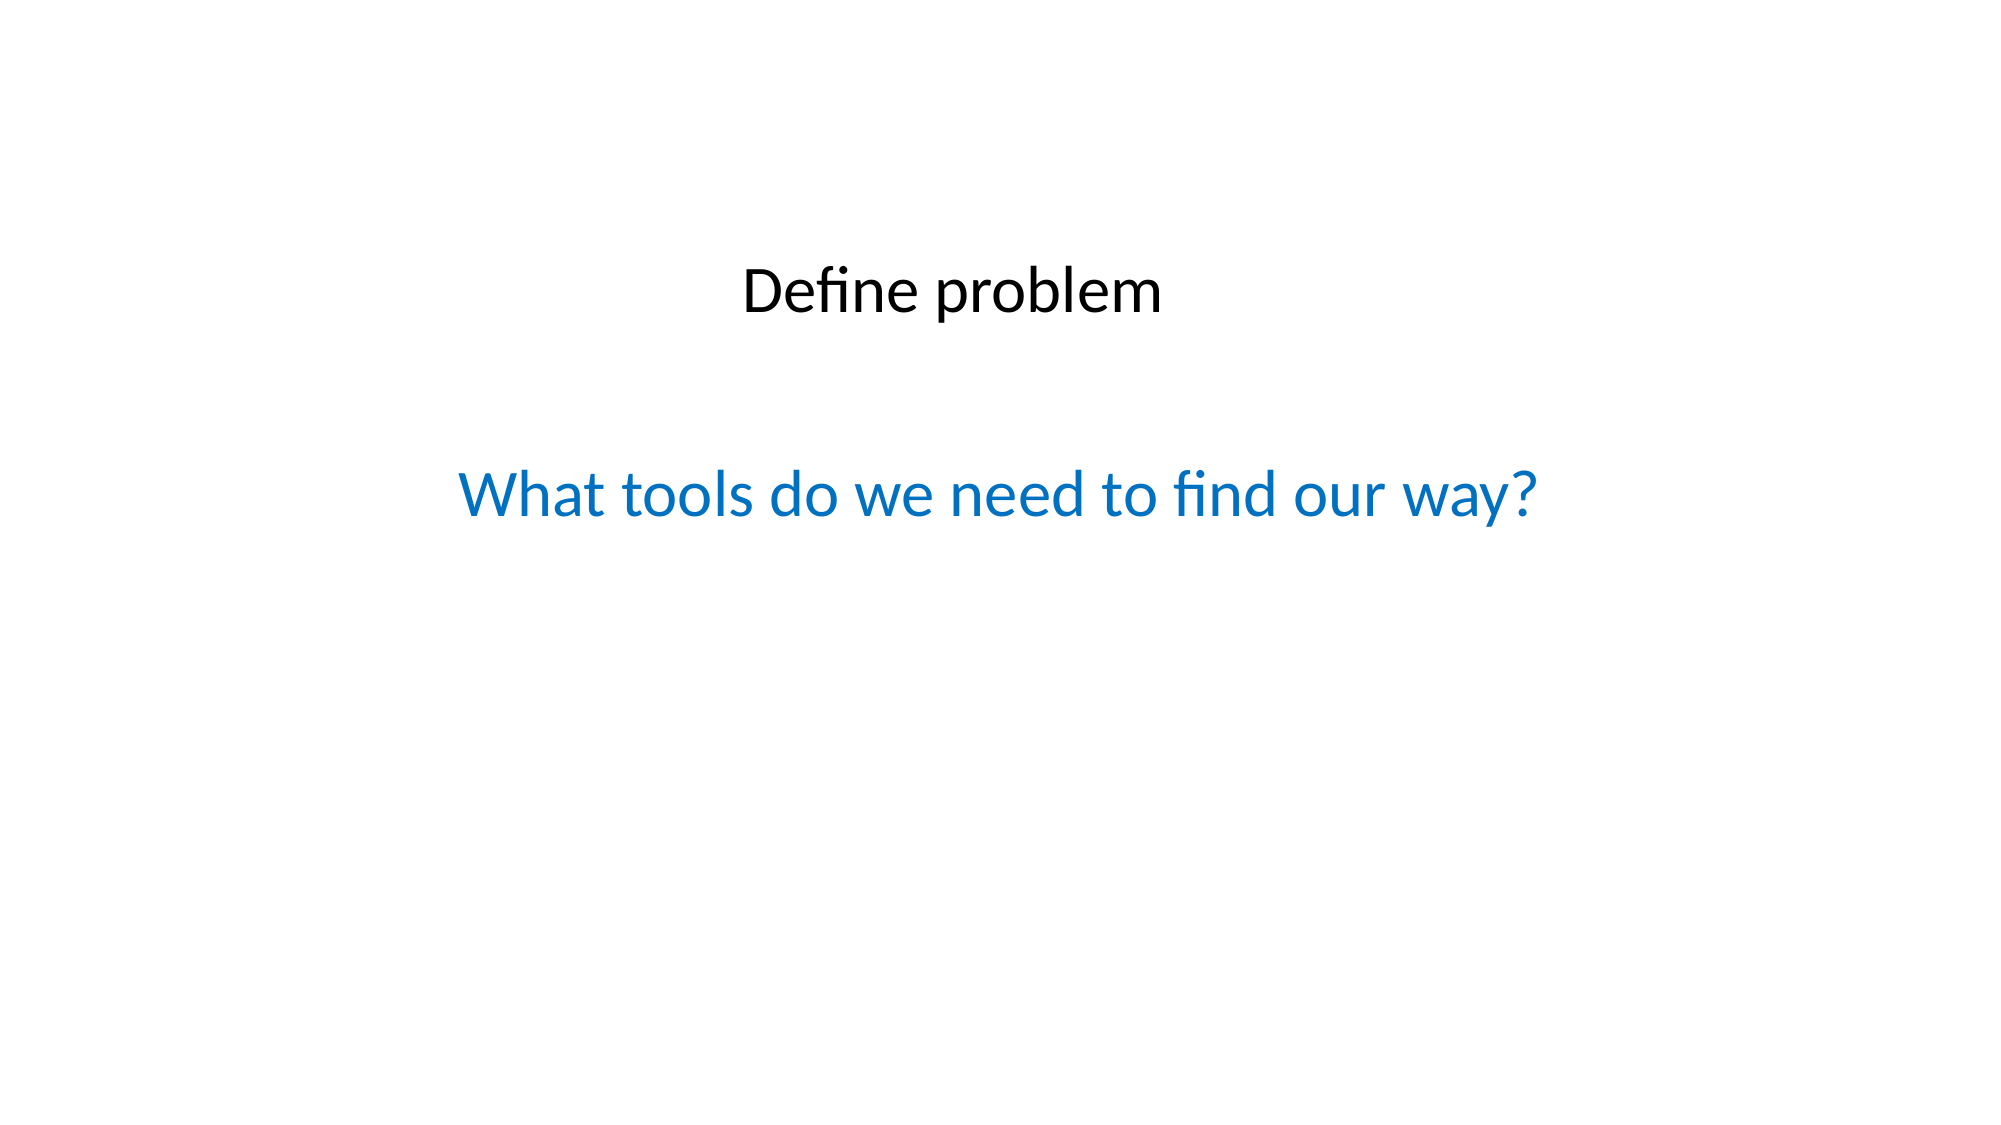

# Define problem
What tools do we need to find our way?